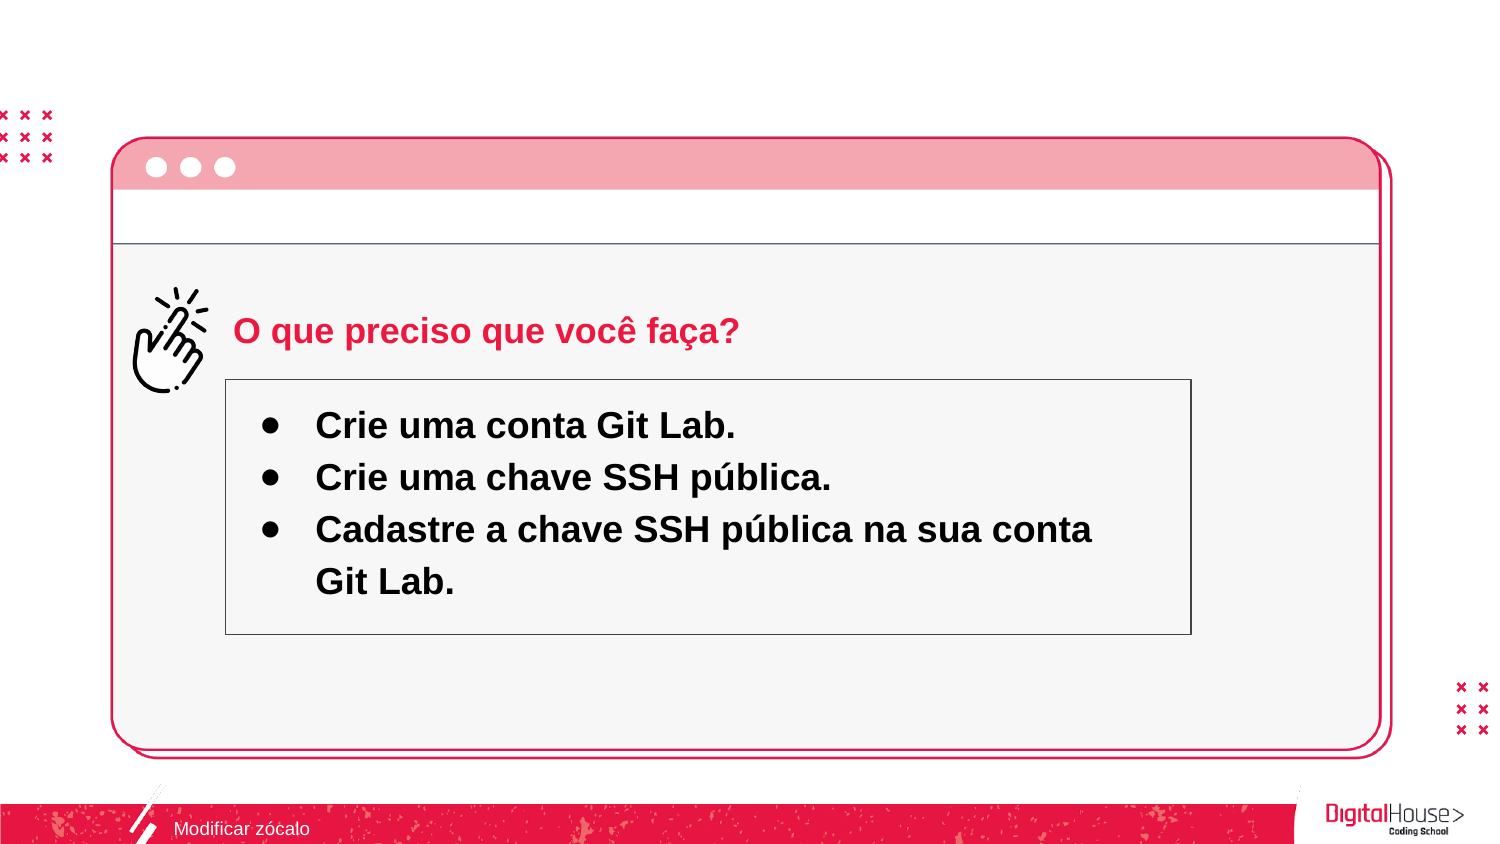

O que preciso que você faça?
Crie uma conta Git Lab.
Crie uma chave SSH pública.
Cadastre a chave SSH pública na sua conta
Git Lab.